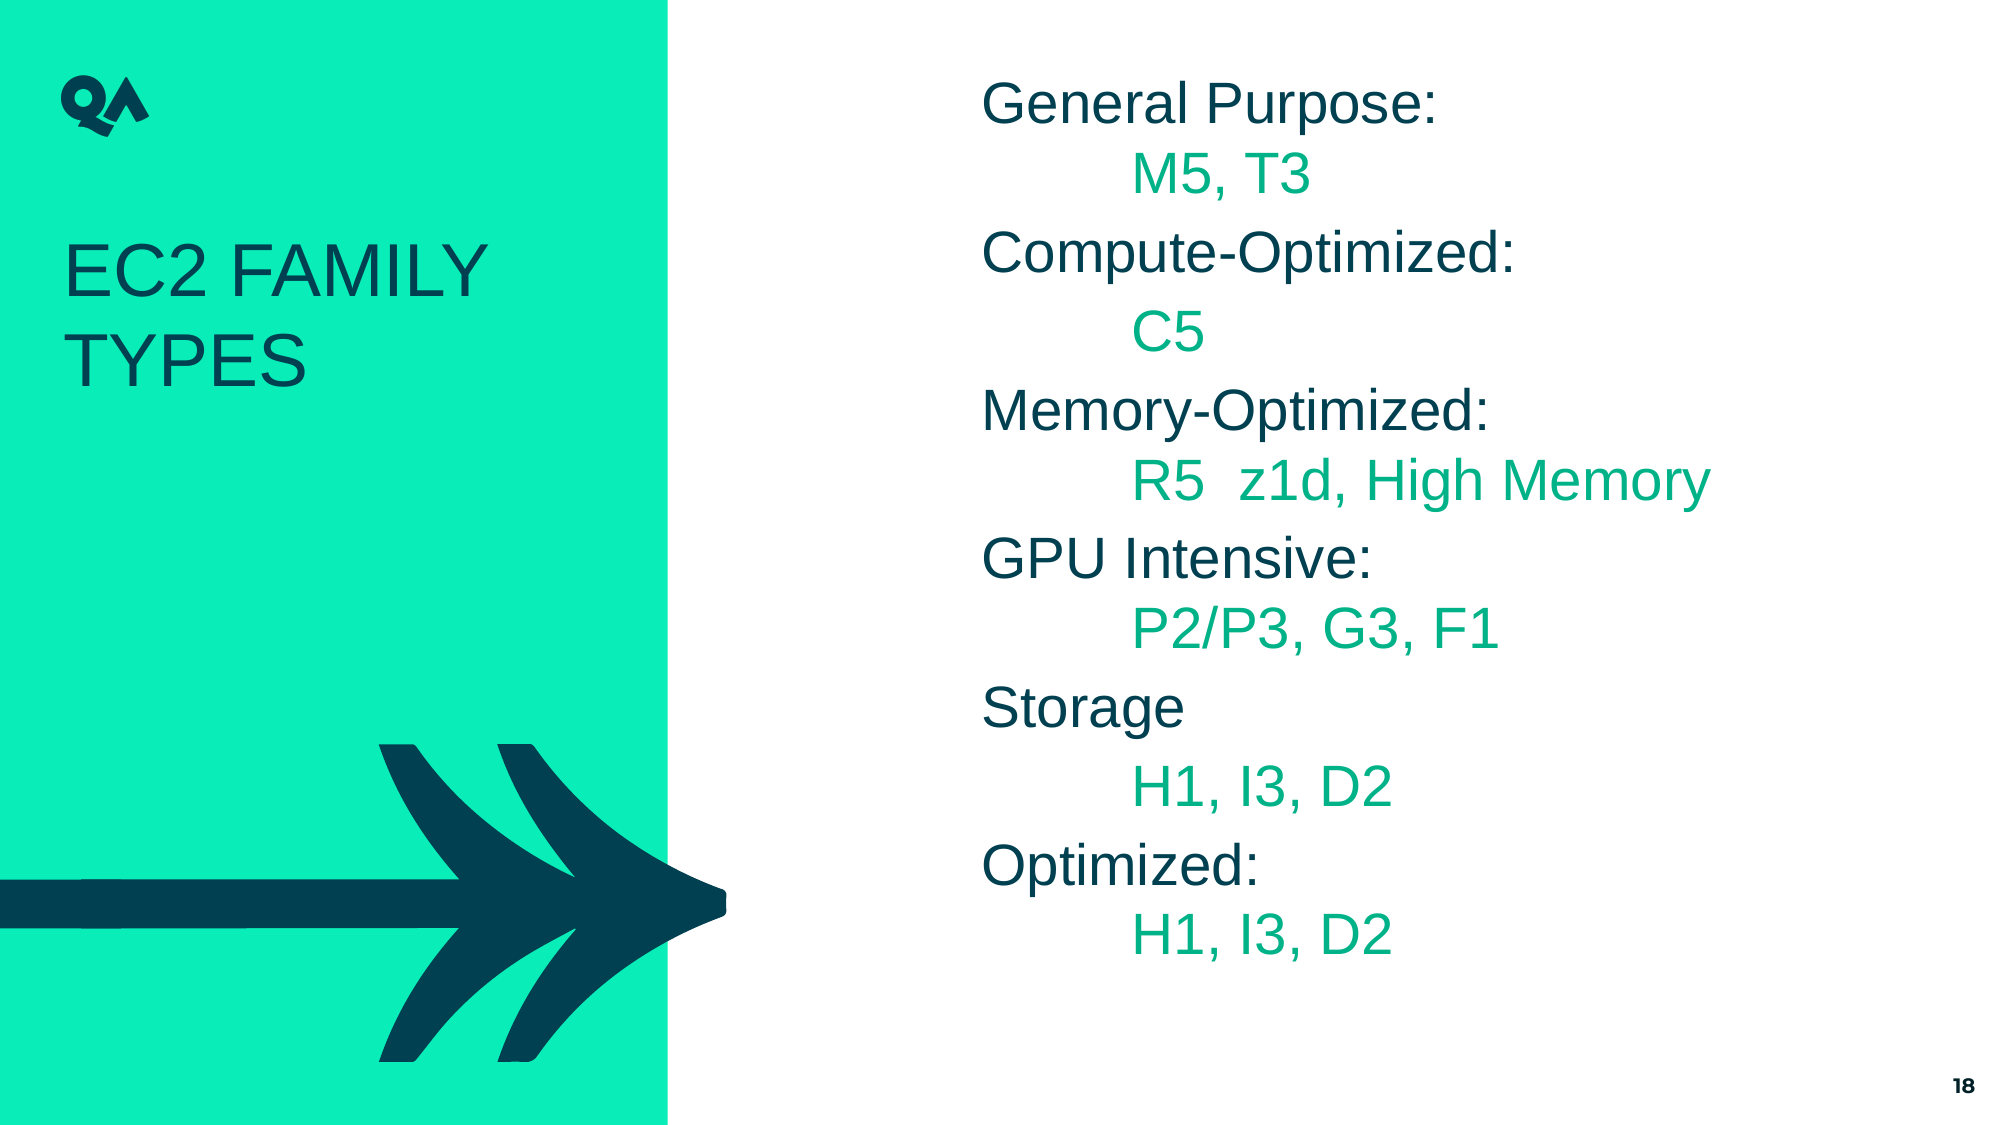

General Purpose:
   	M5, T3
Compute-Optimized:
   	C5
Memory-Optimized:
   	R5  z1d, High Memory
GPU Intensive:
   	P2/P3, G3, F1
Storage
	H1, I3, D2
Optimized:
   	H1, I3, D2
ec2 family types
18